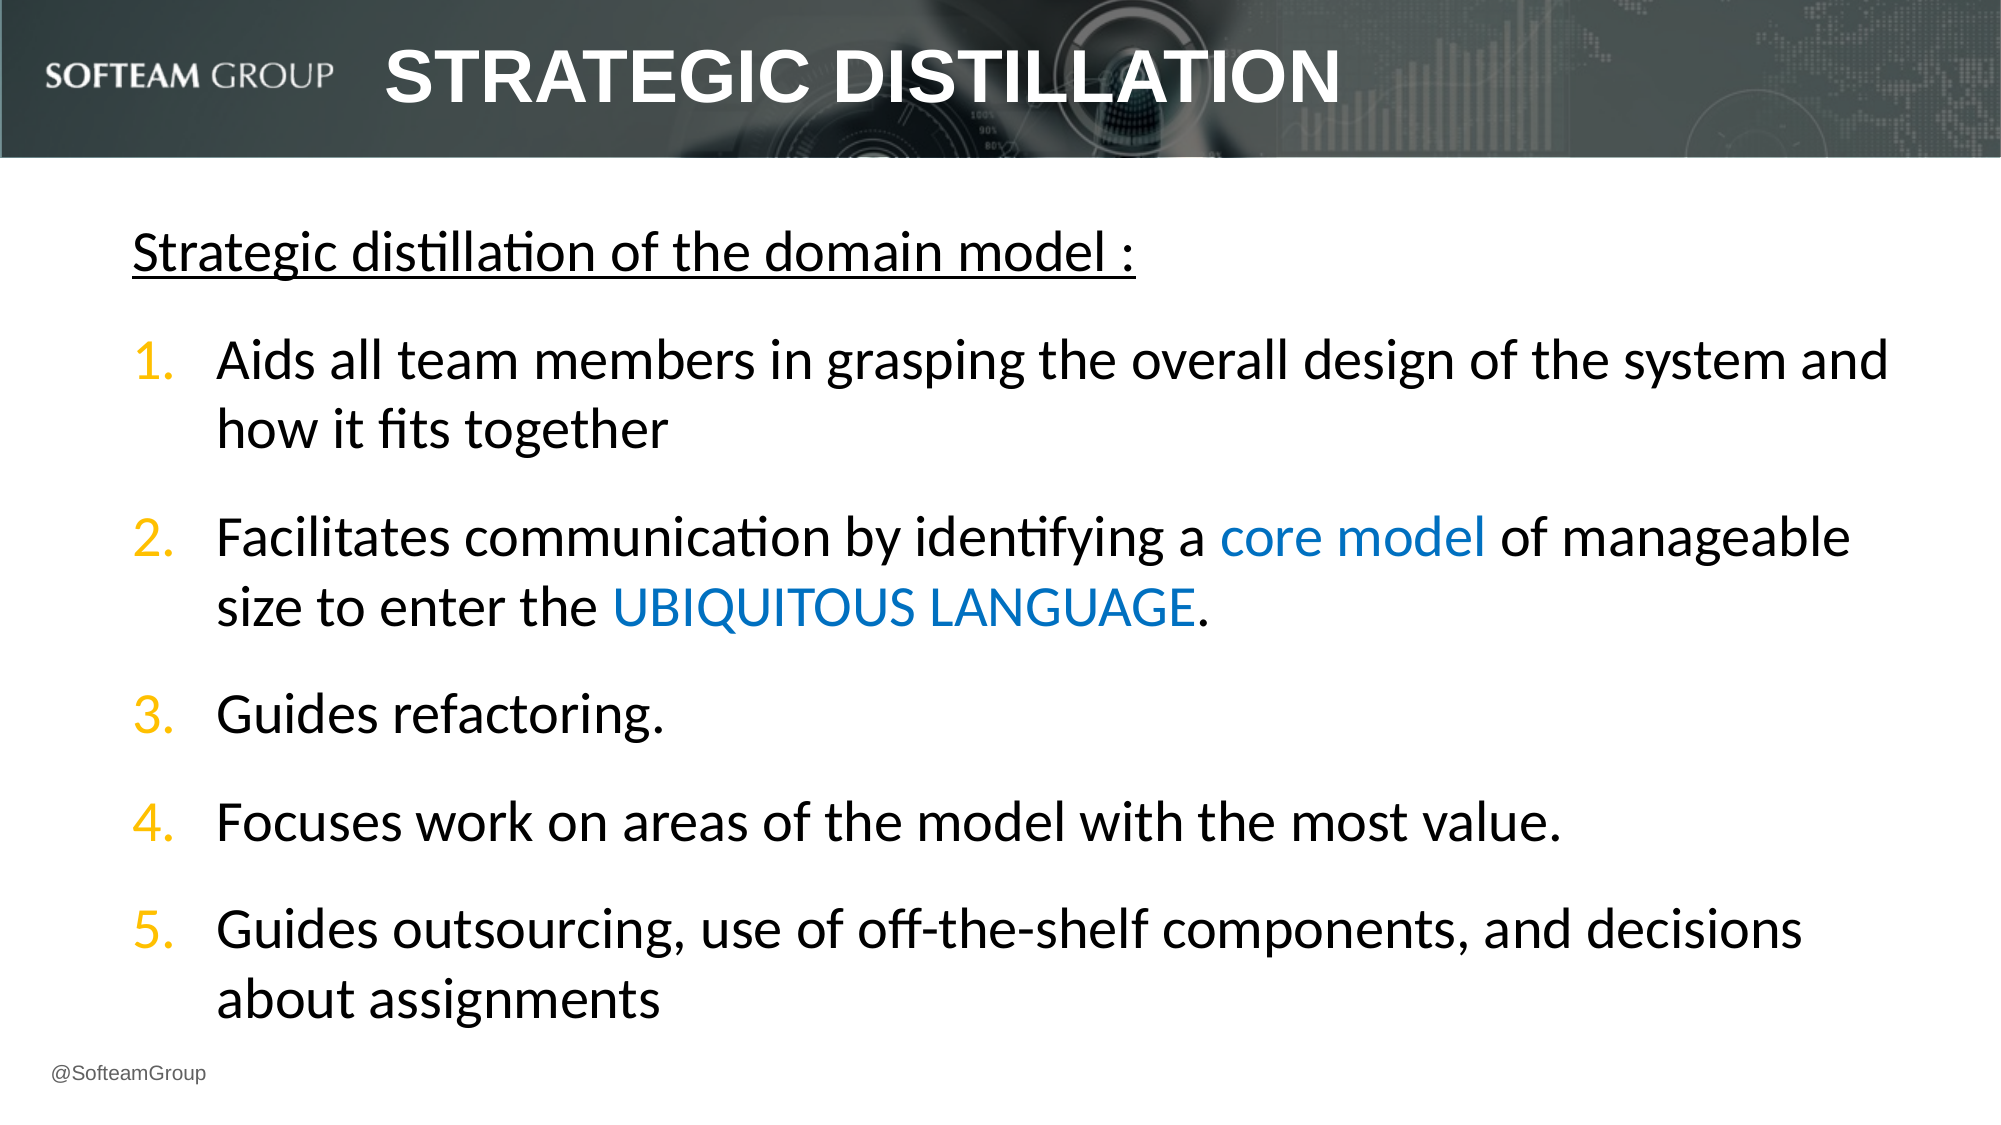

Strategic distillation
Strategic distillation of the domain model :
Aids all team members in grasping the overall design of the system and how it fits together
Facilitates communication by identifying a core model of manageable size to enter the UBIQUITOUS LANGUAGE.
Guides refactoring.
Focuses work on areas of the model with the most value.
Guides outsourcing, use of off-the-shelf components, and decisions about assignments